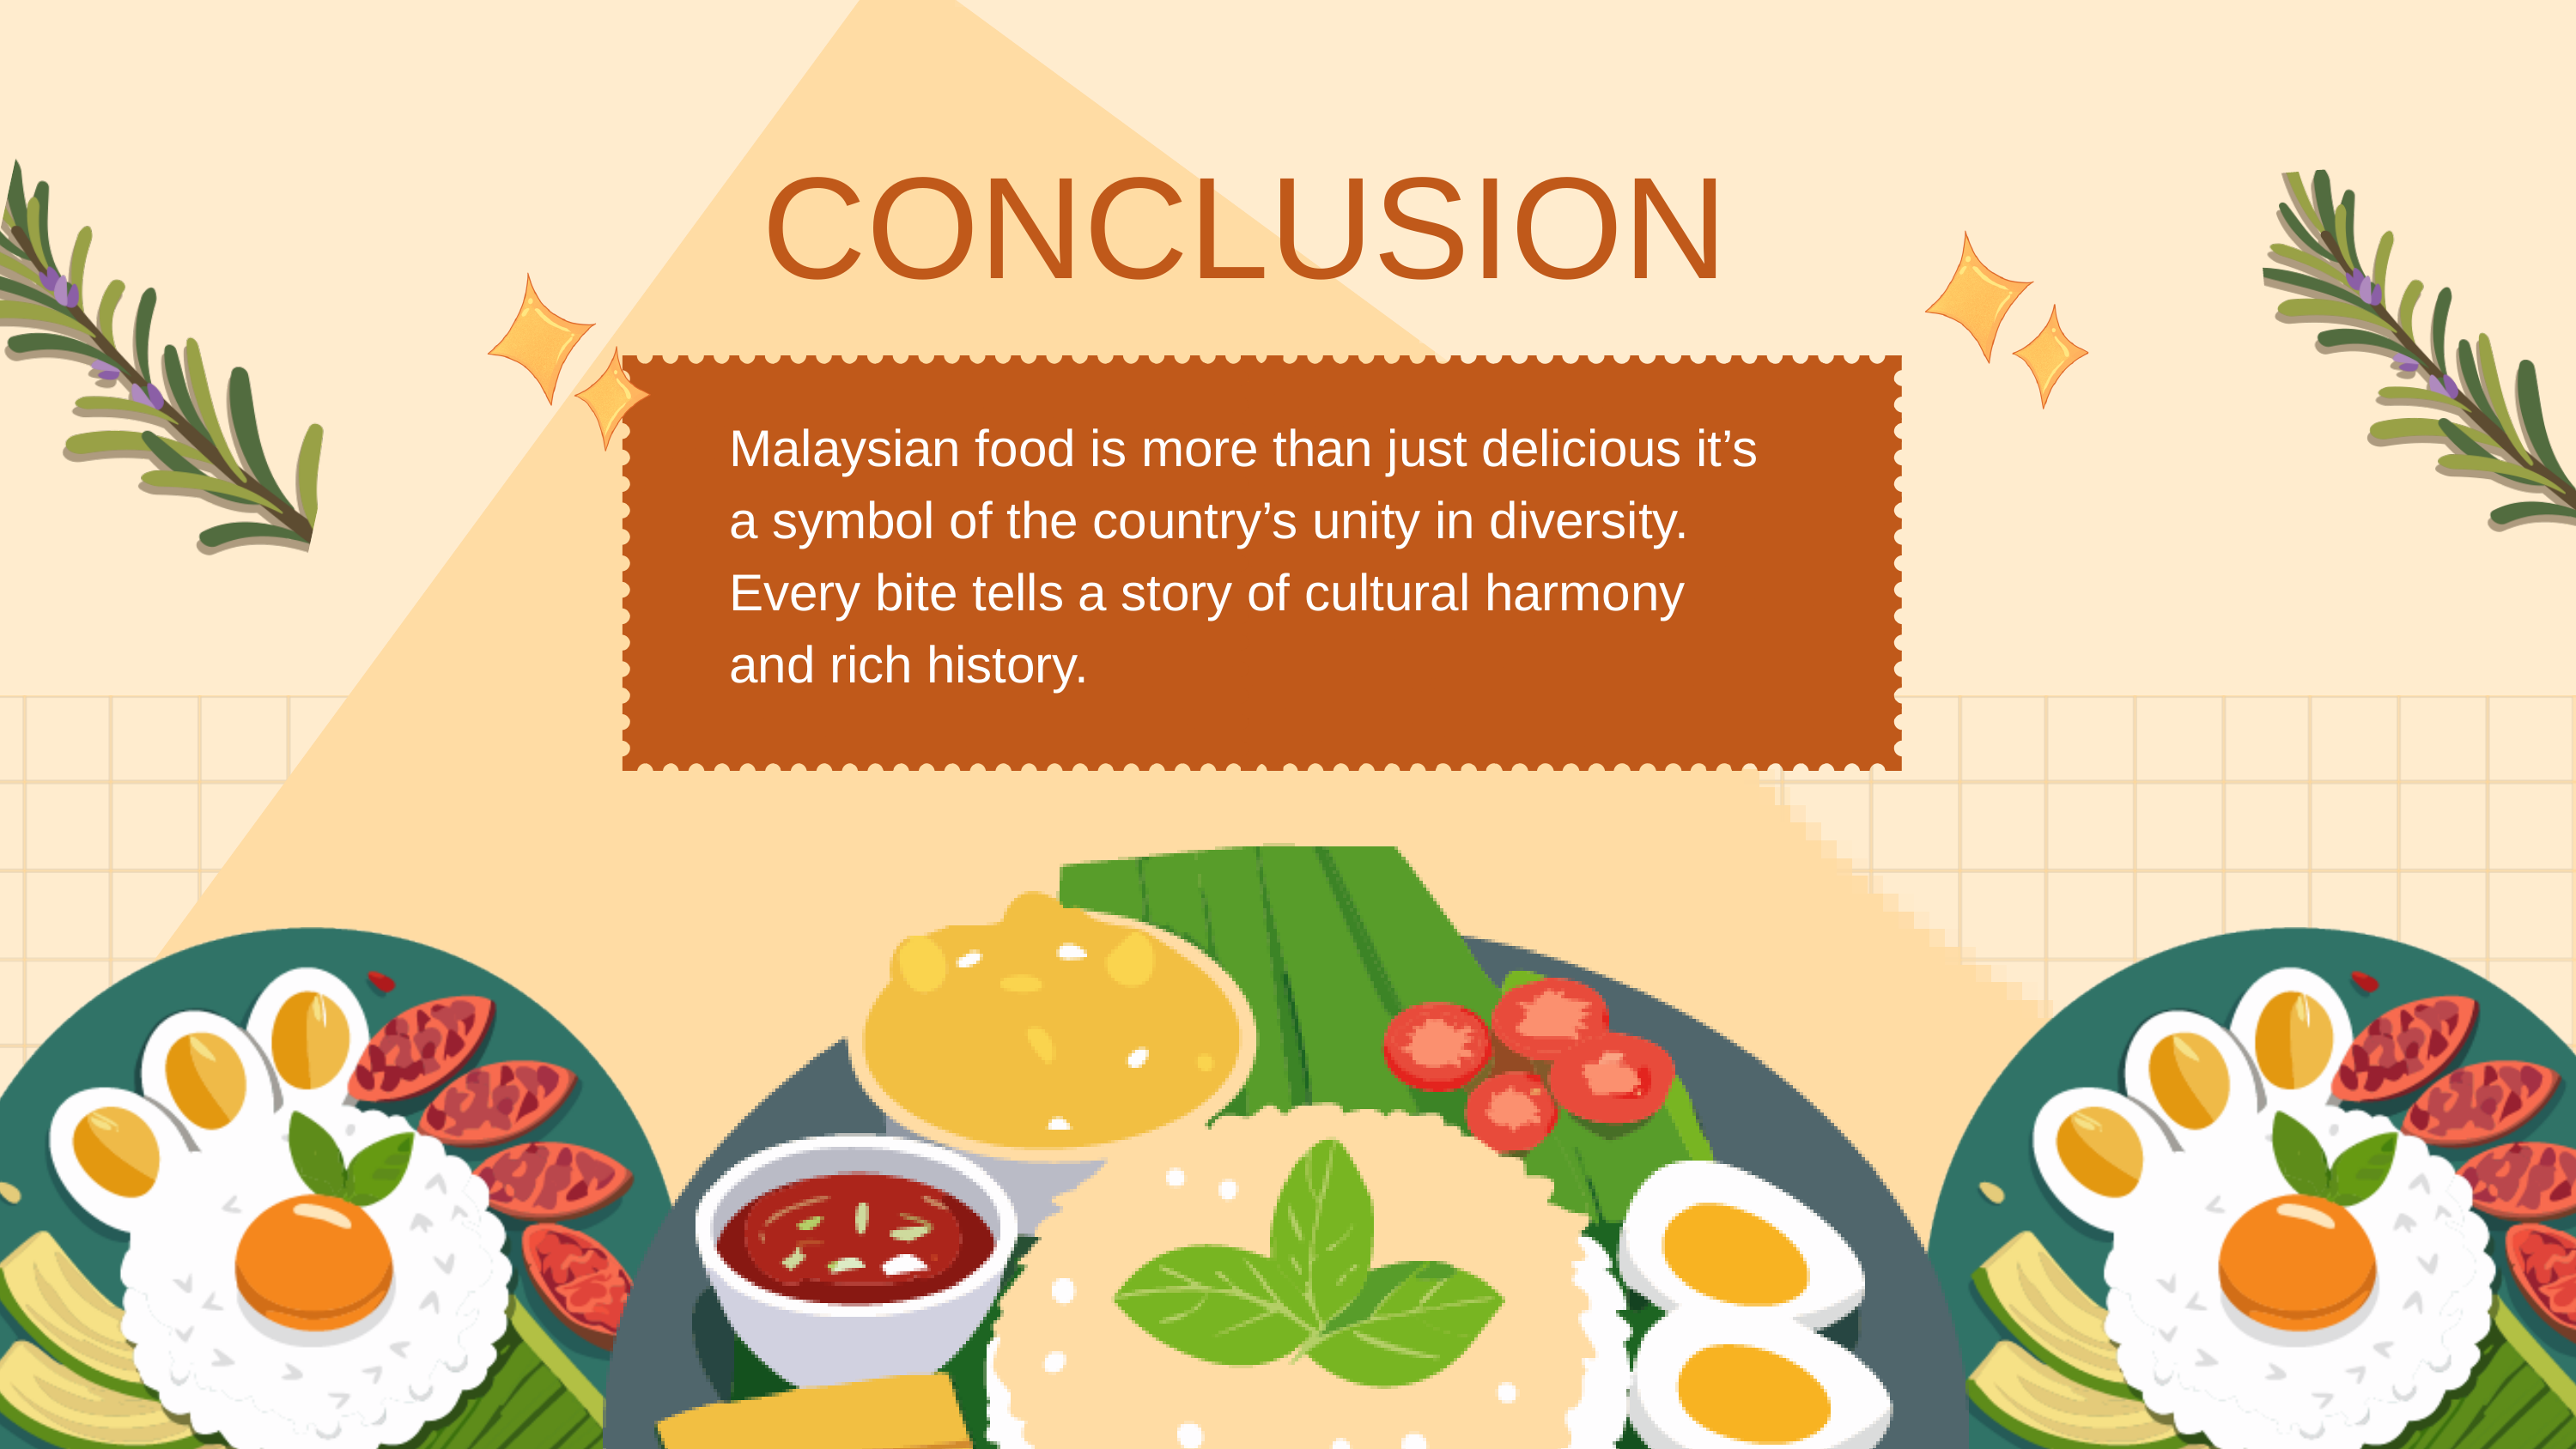

CONCLUSION

Malaysian food is more than just delicious it’s a symbol of the country’s unity in diversity. Every bite tells a story of cultural harmony and rich history.